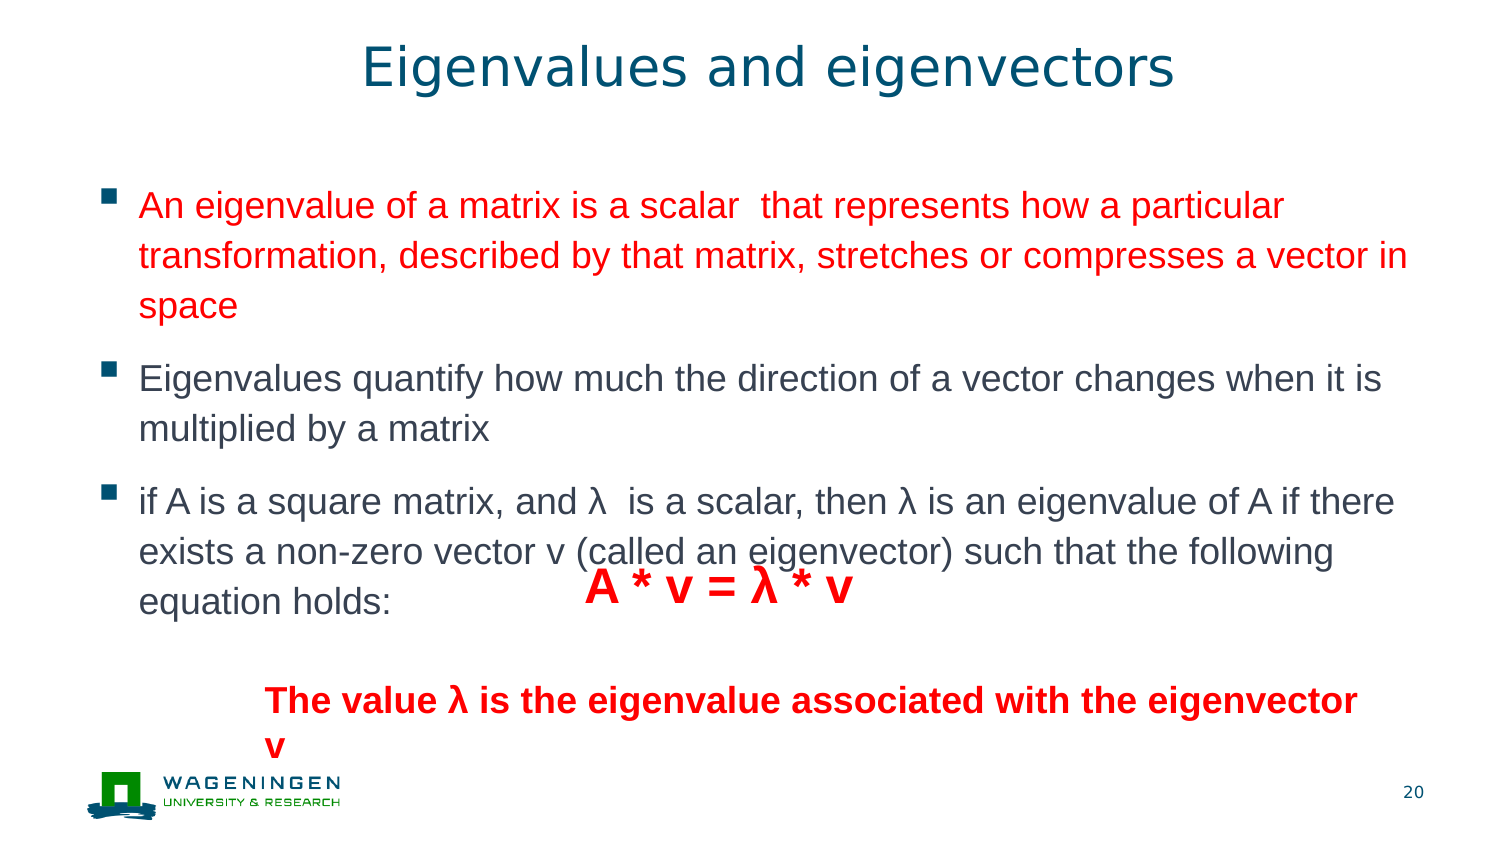

# Eigenvalues and eigenvectors
An eigenvalue of a matrix is a scalar  that represents how a particular transformation, described by that matrix, stretches or compresses a vector in space
Eigenvalues quantify how much the direction of a vector changes when it is multiplied by a matrix
if A is a square matrix, and λ  is a scalar, then λ is an eigenvalue of A if there exists a non-zero vector v (called an eigenvector) such that the following equation holds:
A * v = λ * v
The value λ is the eigenvalue associated with the eigenvector v
20